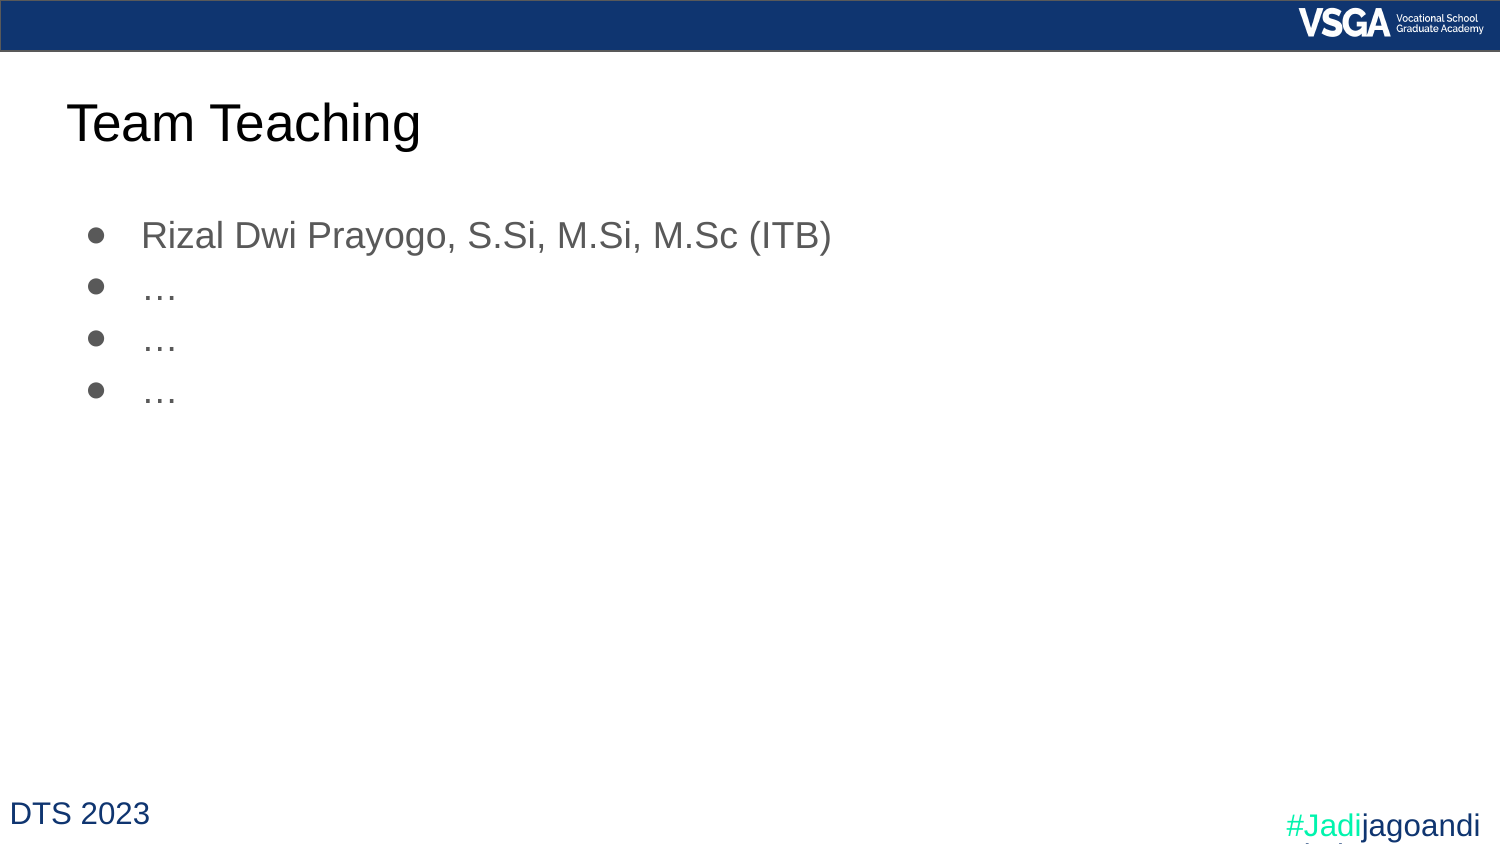

# Team Teaching
Rizal Dwi Prayogo, S.Si, M.Si, M.Sc (ITB)
…
…
…